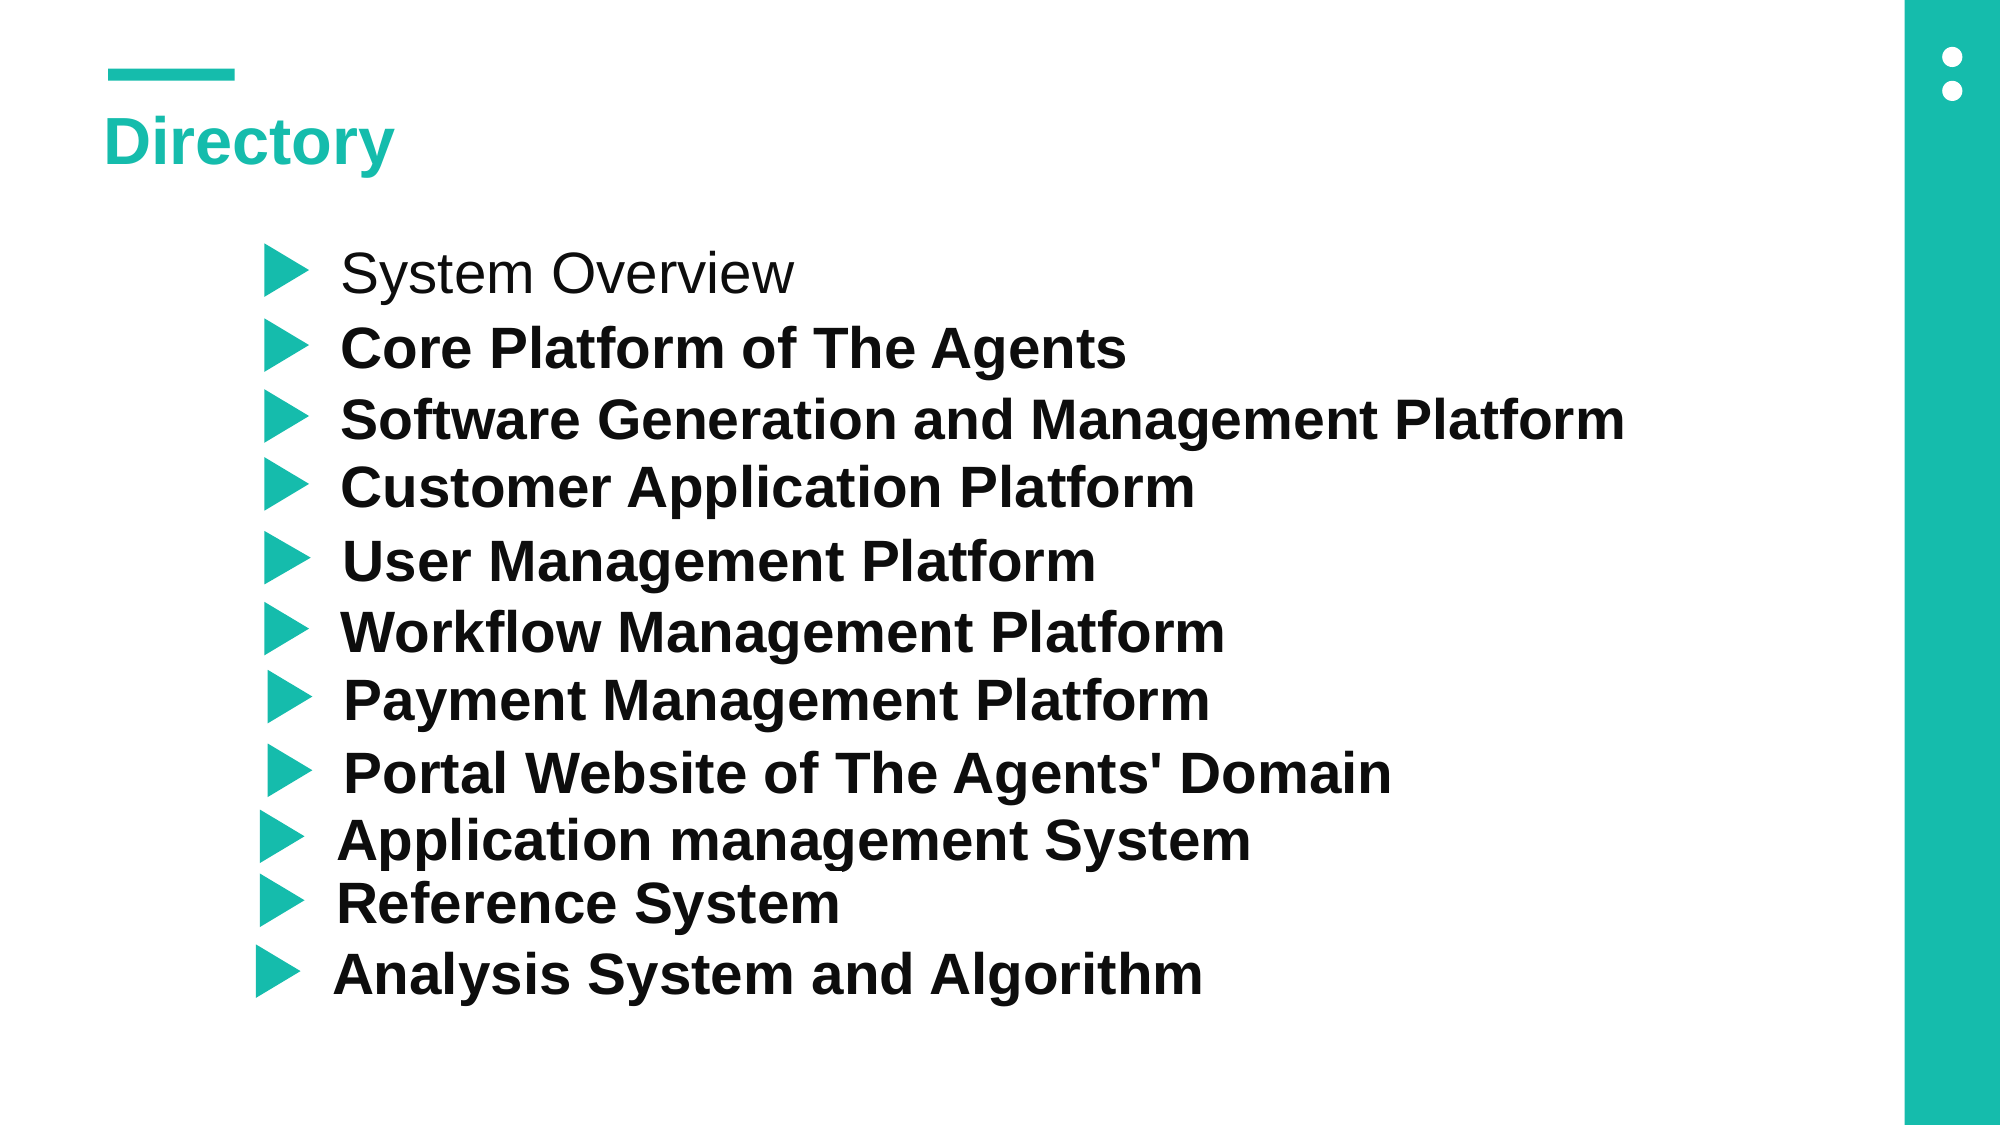

Directory
System Overview

Core Platform of The Agents

Software Generation and Management Platform

Customer Application Platform

User Management Platform

Workflow Management Platform

Payment Management Platform

Portal Website of The Agents' Domain

Application management System

Reference System

Analysis System and Algorithm